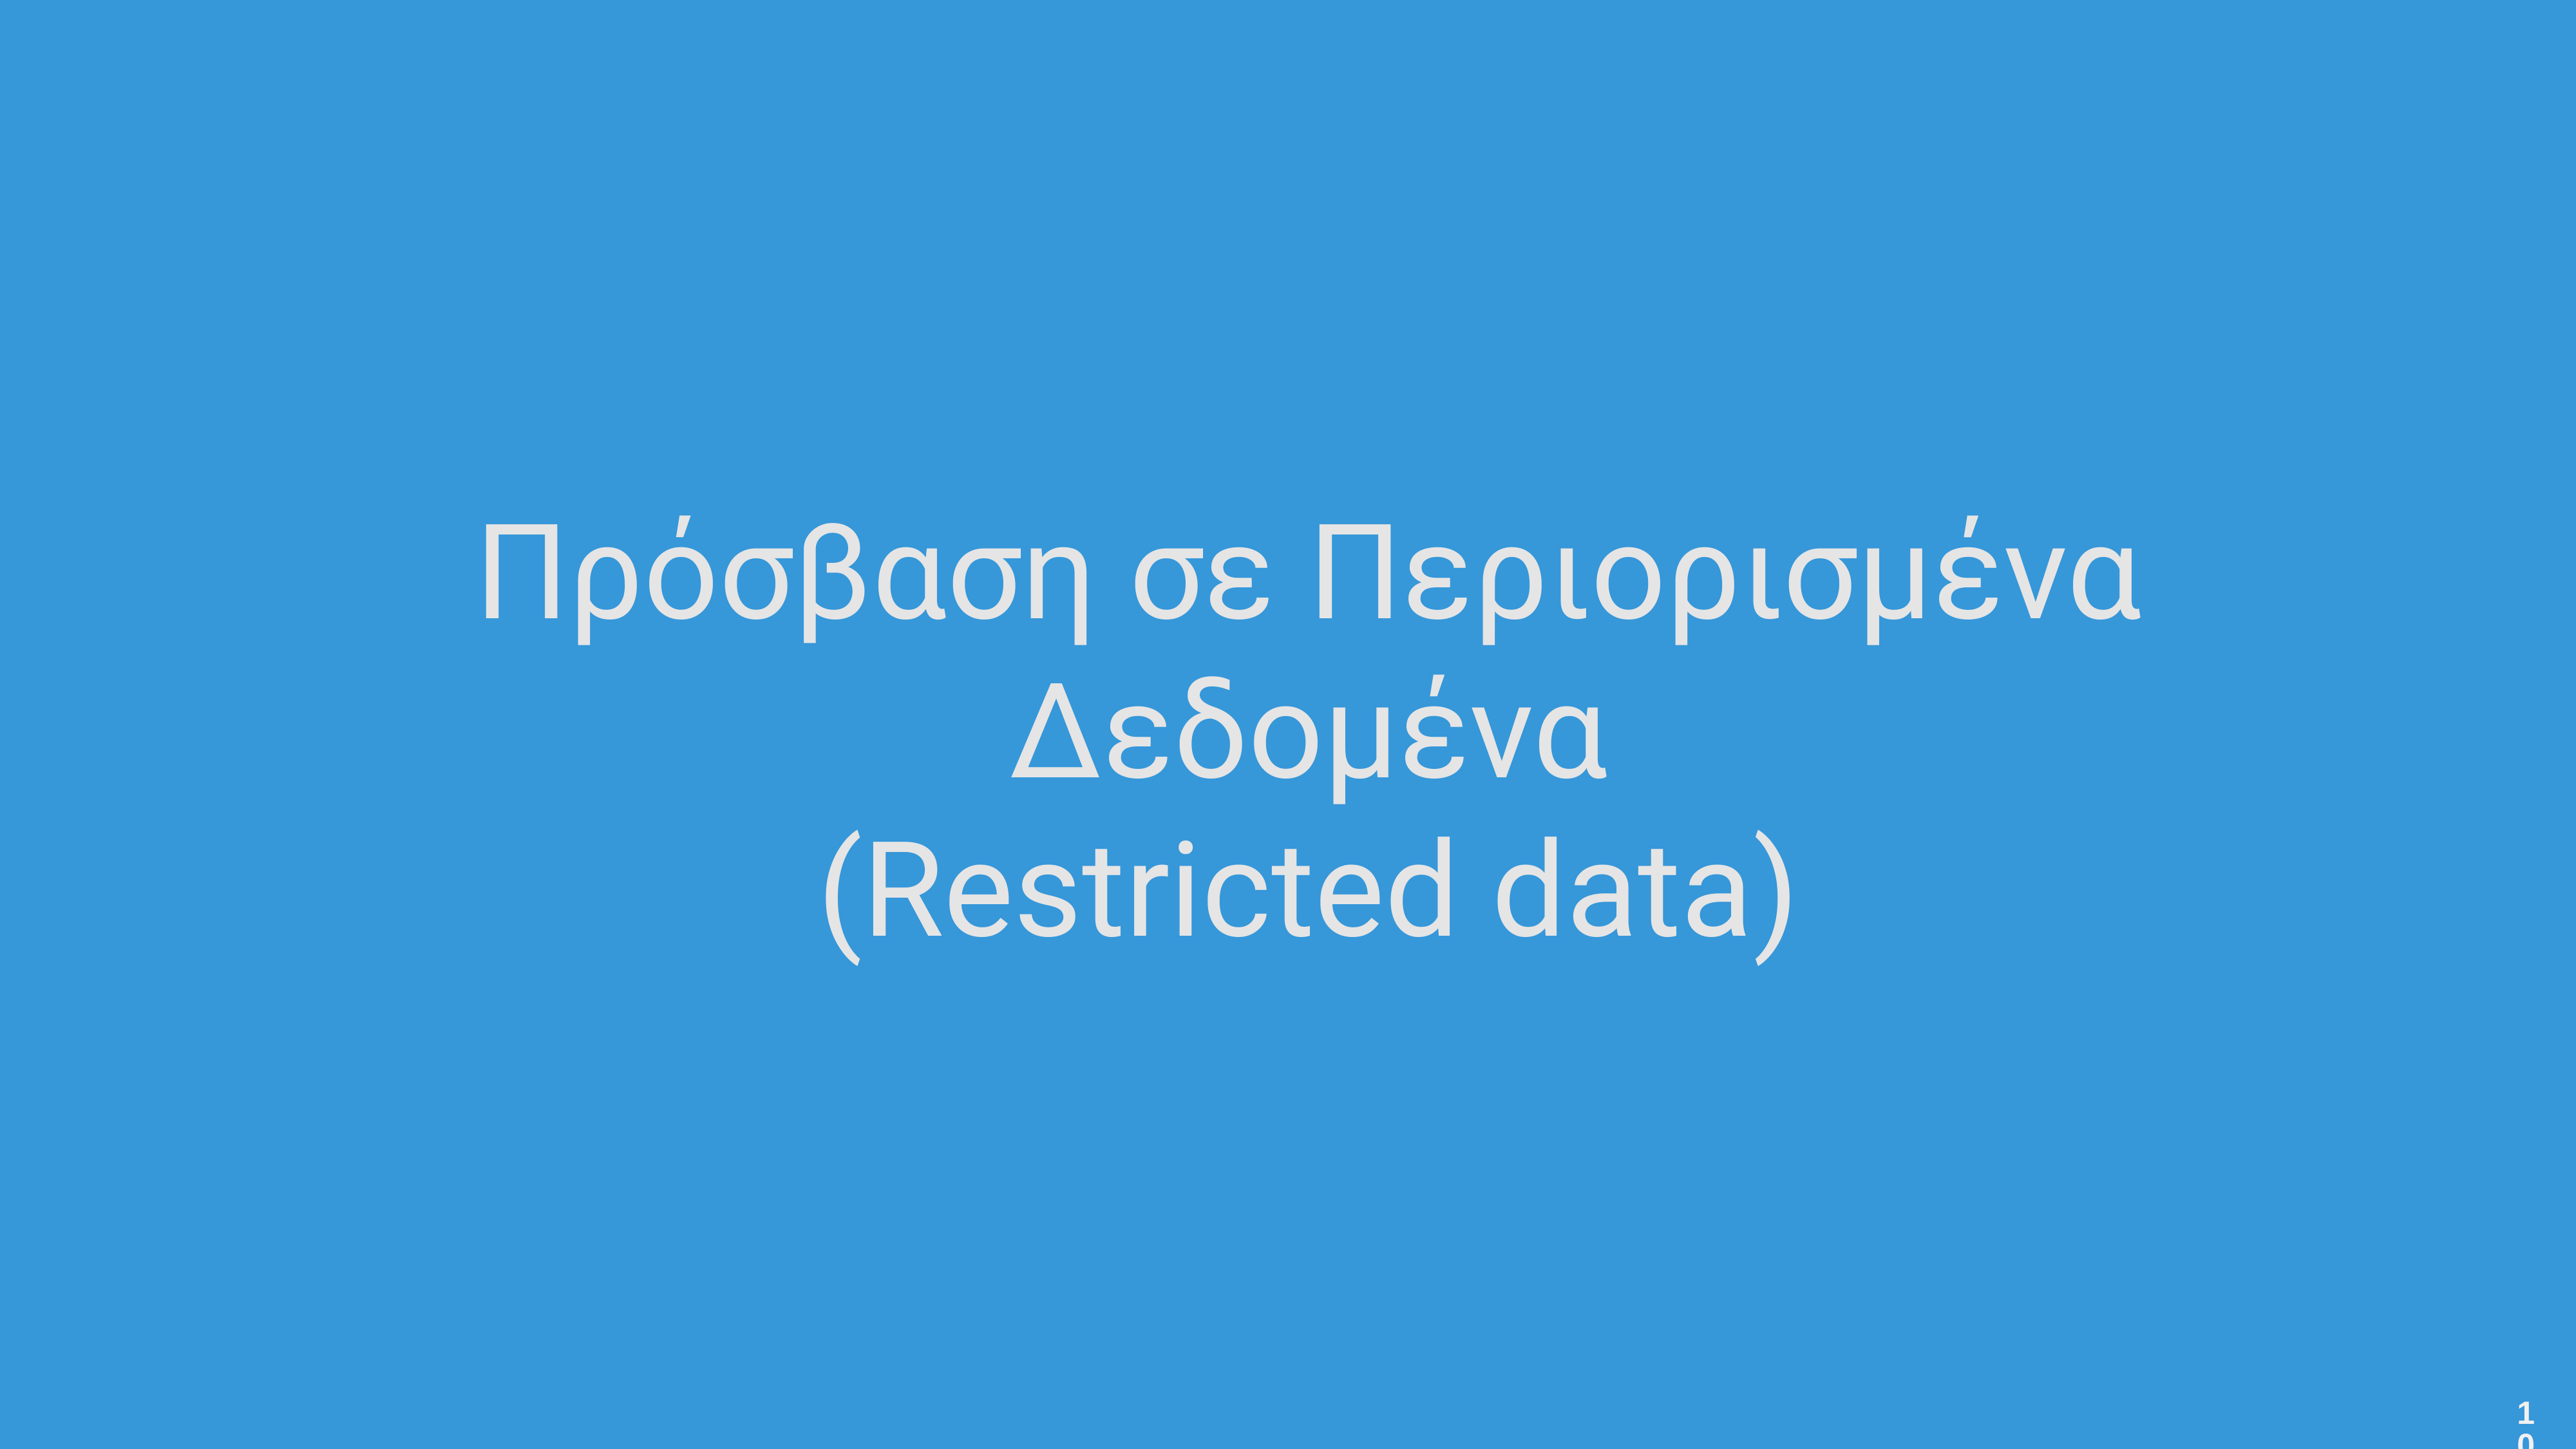

# Πρόσβαση σε Περιορισμένα Δεδομένα (Restricted data)
10